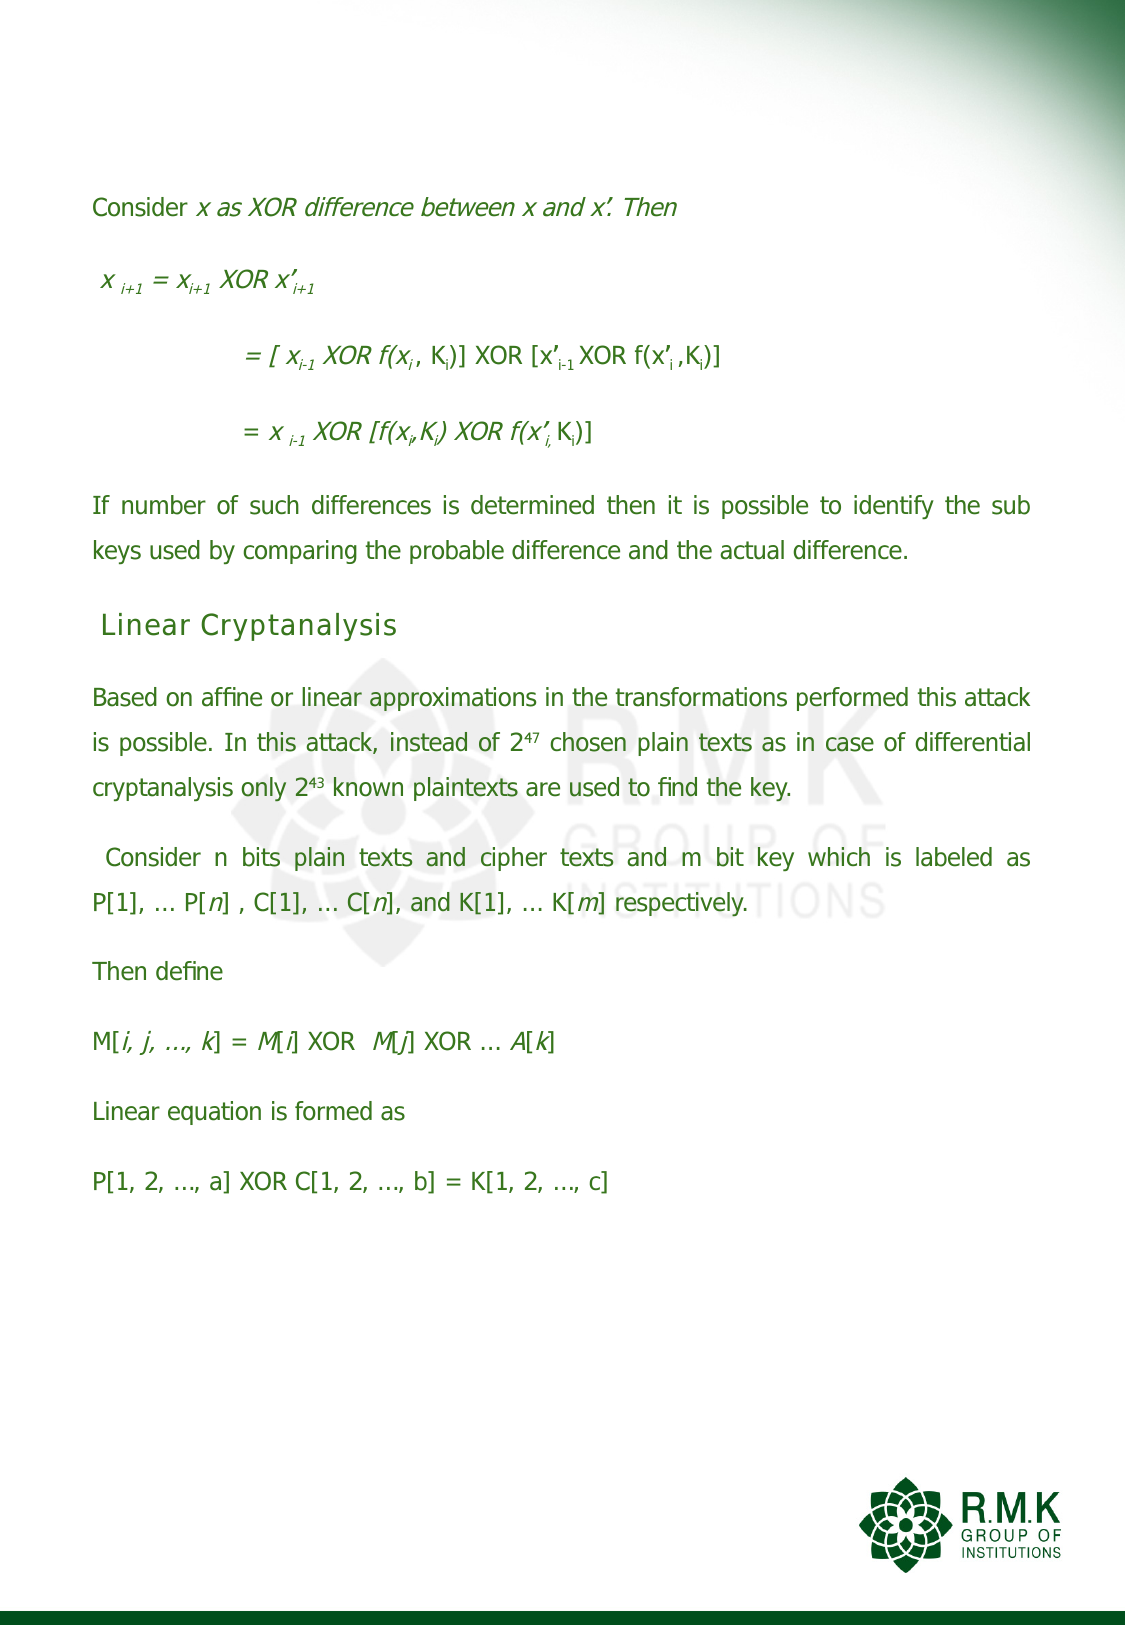

#
Consider x as XOR difference between x and x’. Then
 x i+1 = xi+1  XOR x’i+1
        	= [ xi-1 XOR f(xi , Ki)] XOR [x’i-1 XOR f(x’i ,Ki)]
    	= x i-1 XOR [f(xi,Ki) XOR f(x’i, Ki)]
If number of such differences is determined then it is possible to identify the sub keys used by comparing the probable difference and the actual difference.
 Linear Cryptanalysis
Based on affine or linear approximations in the transformations performed this attack is possible. In this attack, instead of 247 chosen plain texts as in case of differential cryptanalysis only 243 known plaintexts are used to find the key.
 Consider n bits plain texts and cipher texts and m bit key which is labeled as P[1], ... P[n] , C[1], ... C[n], and K[1], ... K[m] respectively.
Then define
M[i, j, ..., k] = M[i] XOR  M[j] XOR ... A[k]
Linear equation is formed as
P[1, 2, ..., a] XOR C[1, 2, ..., b] = K[1, 2, ..., c]